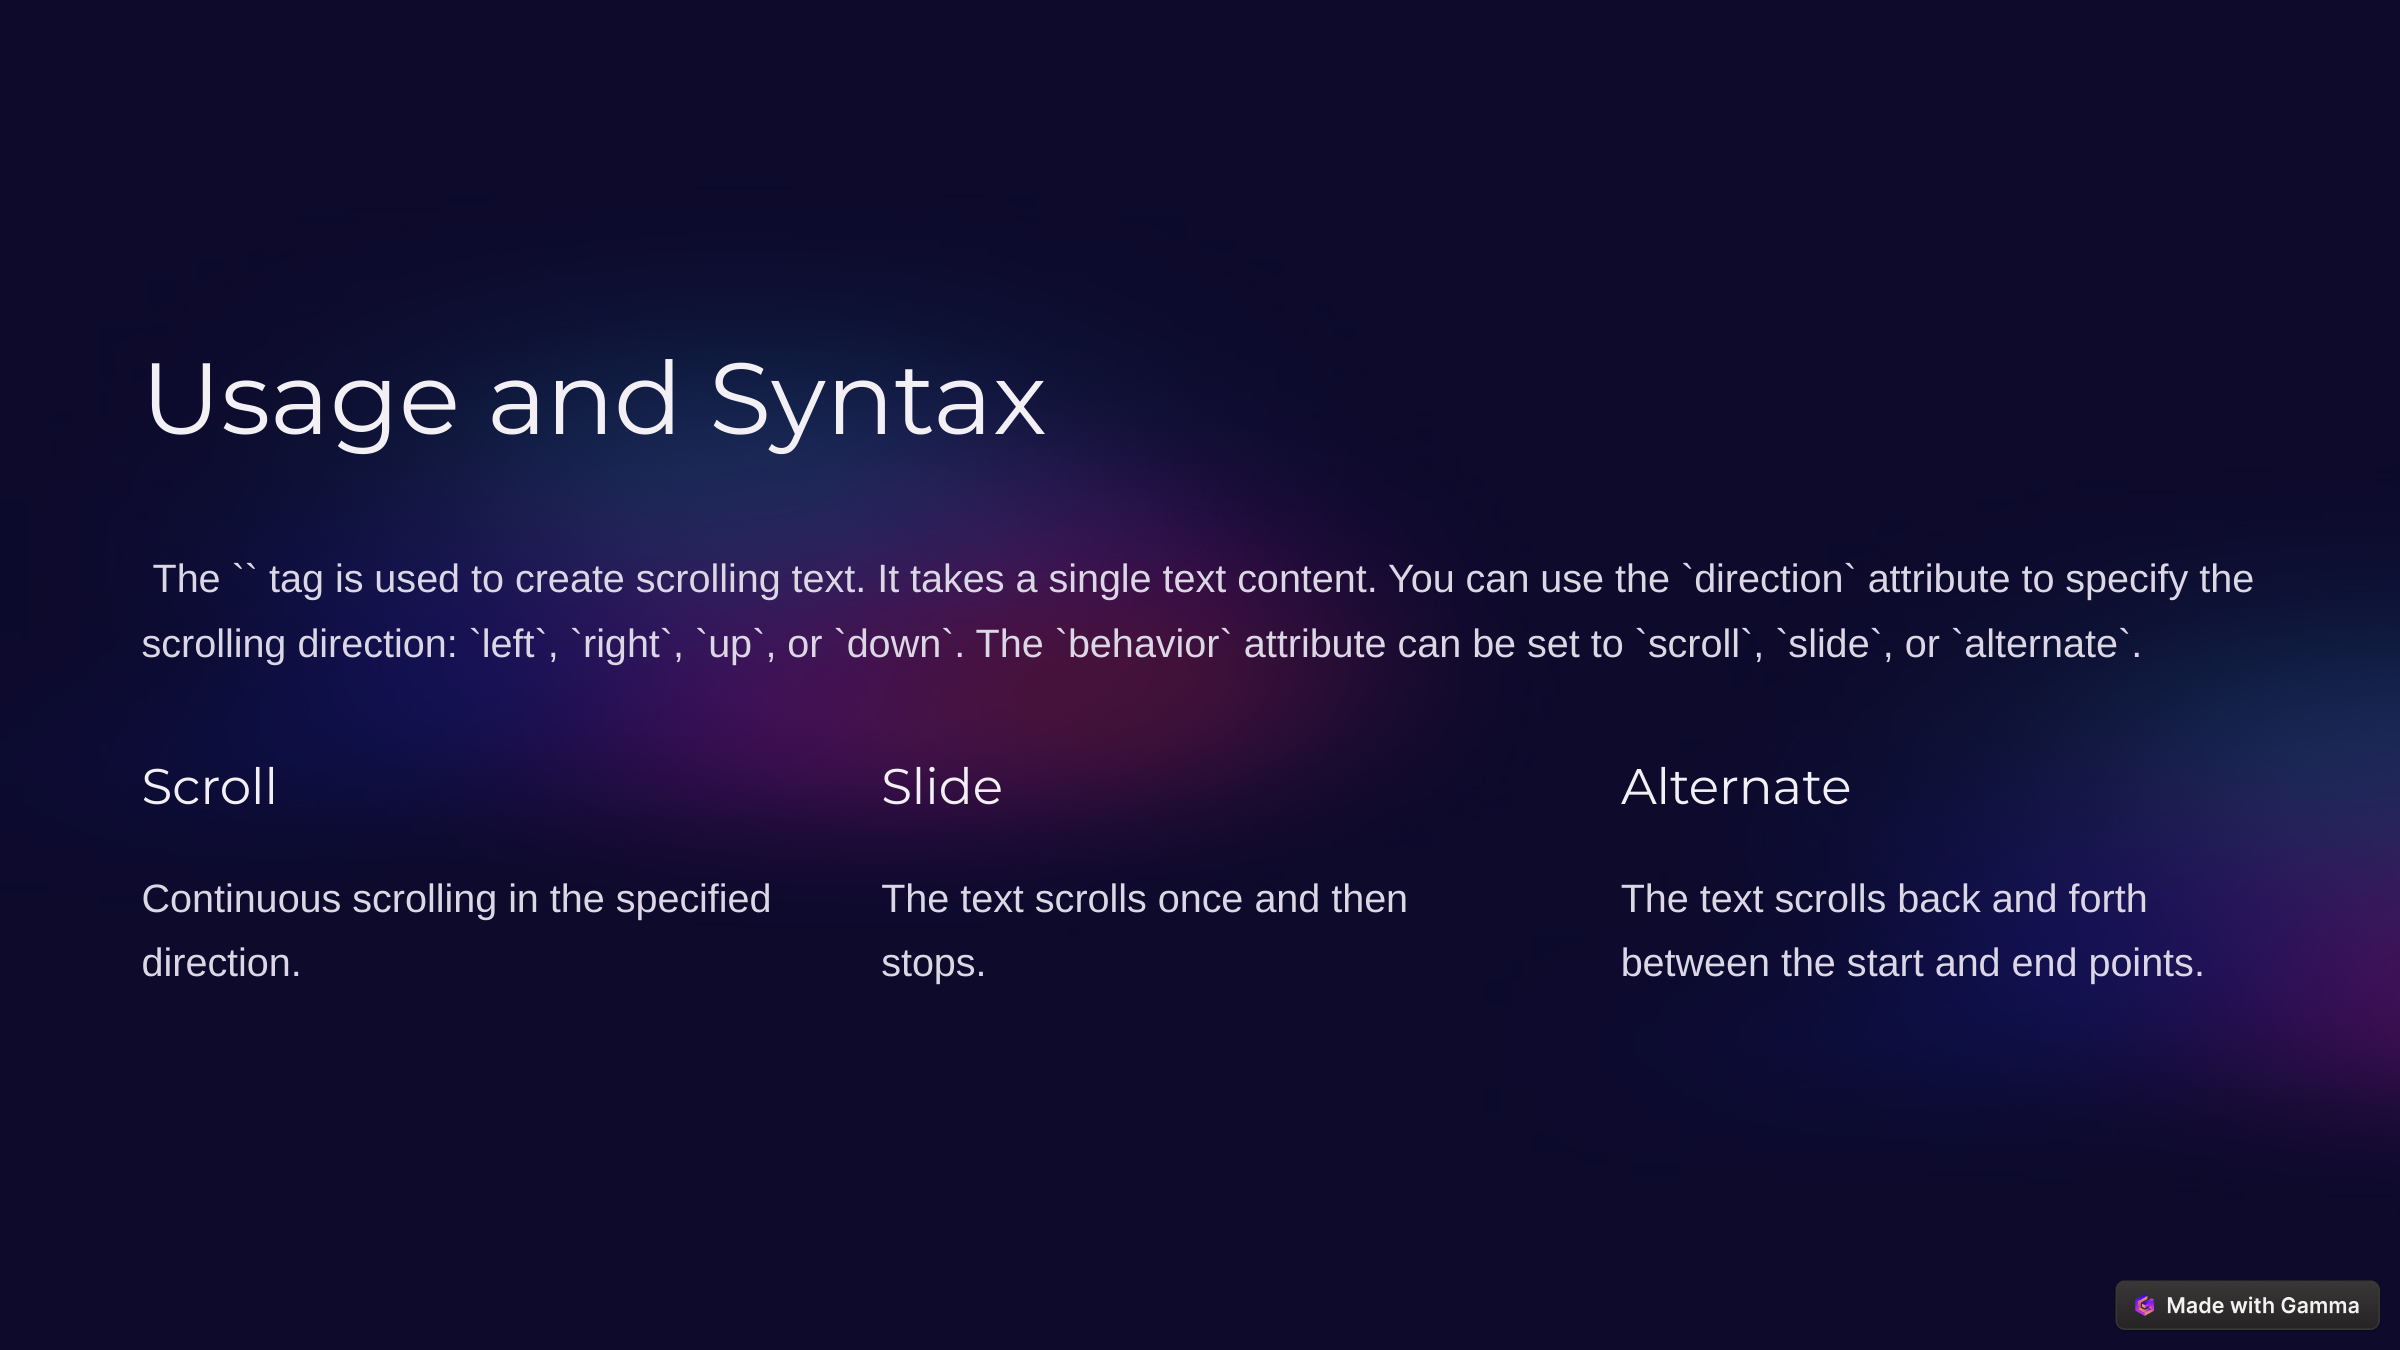

Usage and Syntax
 The `` tag is used to create scrolling text. It takes a single text content. You can use the `direction` attribute to specify the scrolling direction: `left`, `right`, `up`, or `down`. The `behavior` attribute can be set to `scroll`, `slide`, or `alternate`.
Scroll
Slide
Alternate
Continuous scrolling in the specified direction.
The text scrolls once and then stops.
The text scrolls back and forth between the start and end points.